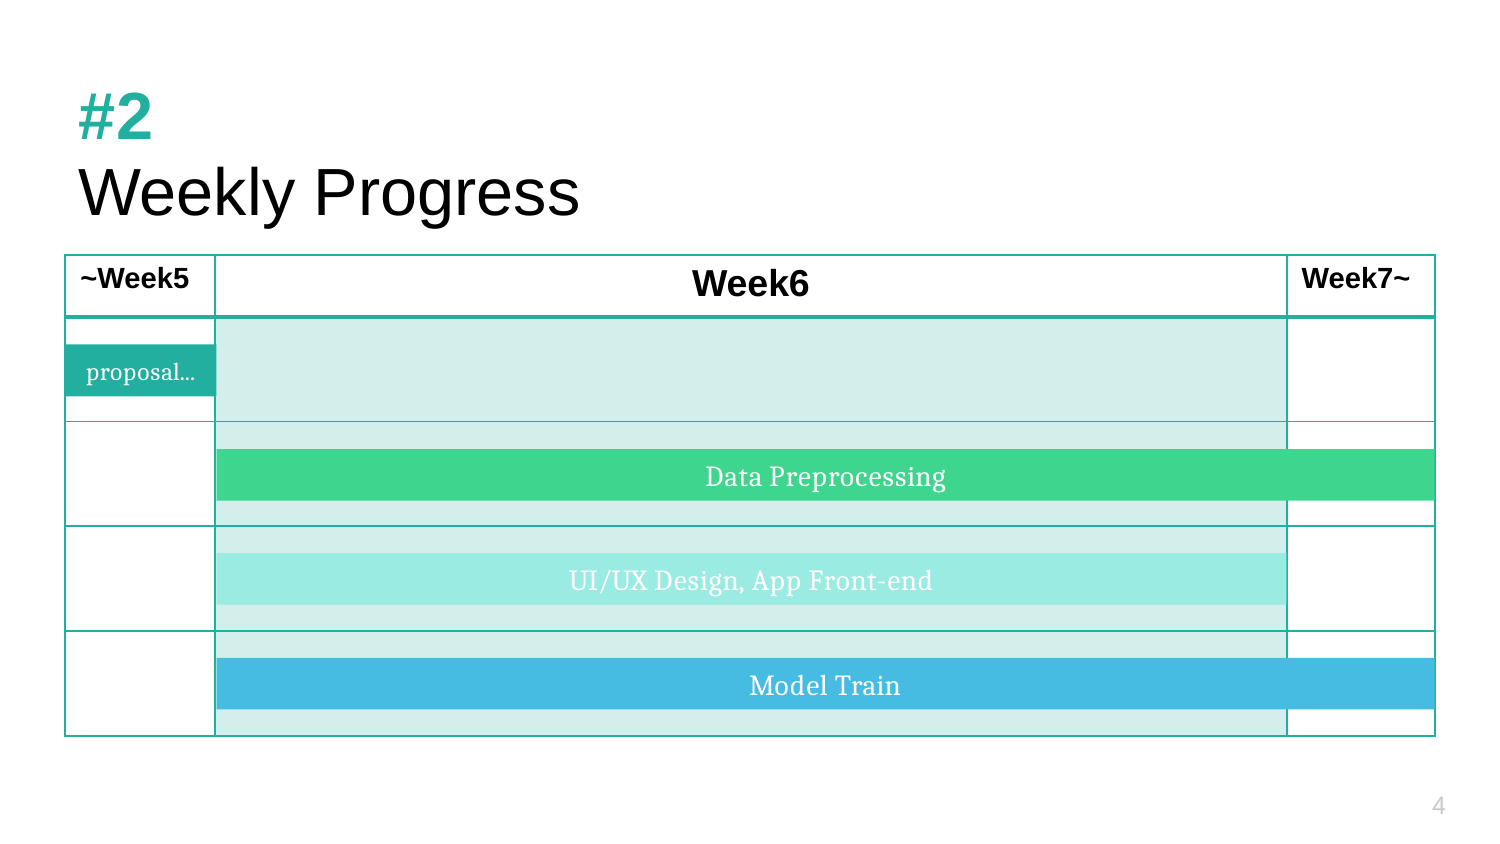

#2
Weekly Progress
| ~Week5 | Week6 | Week7~ |
| --- | --- | --- |
|  |  |  |
|  |  |  |
|  |  |  |
|  |  |  |
proposal...
Data Preprocessing
UI/UX Design, App Front-end
Model Train
4